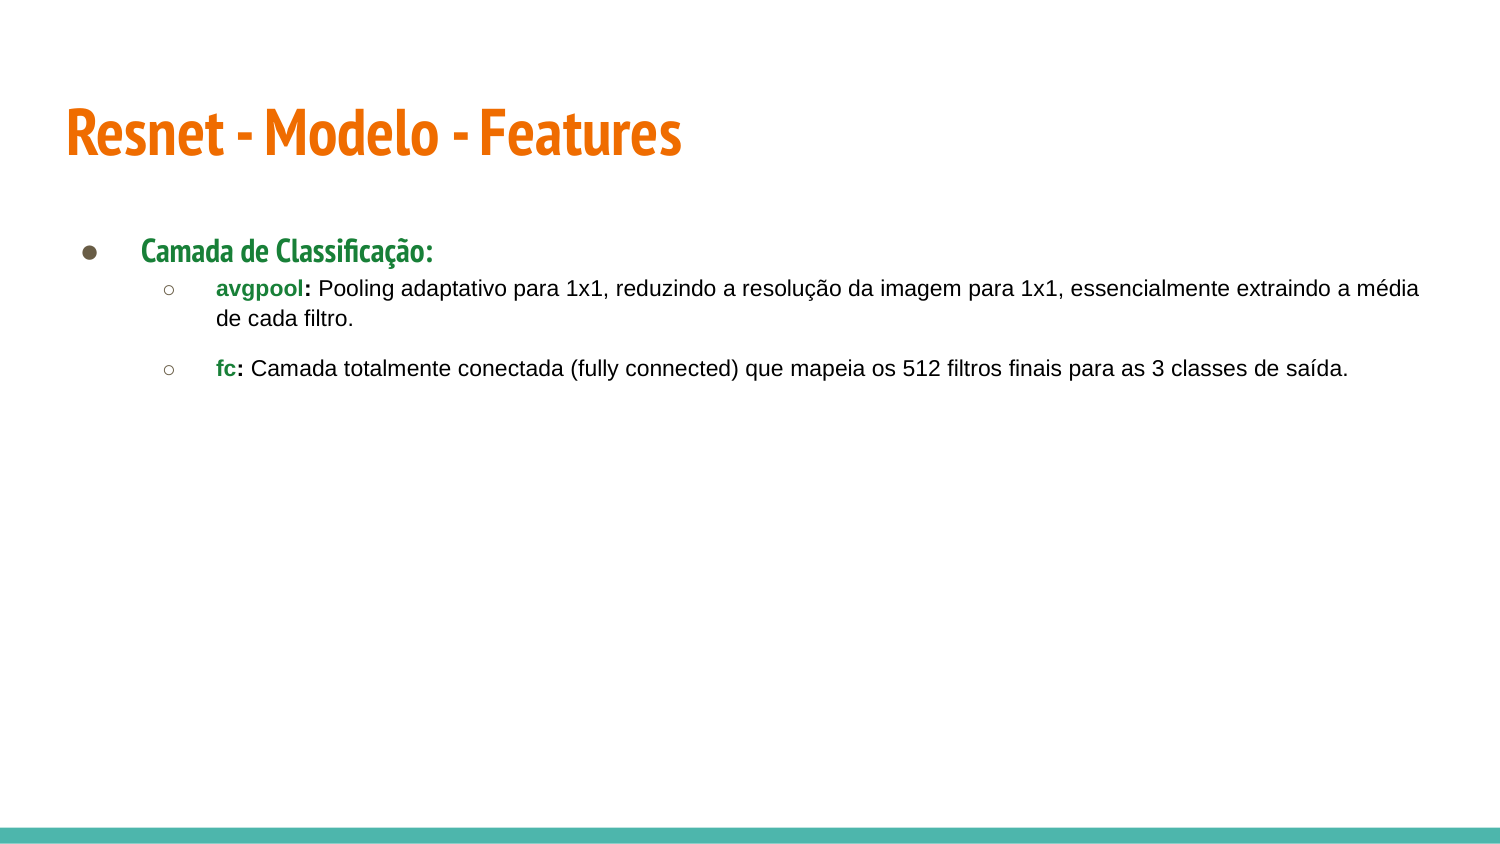

# Resnet - Modelo - Features
Camada de Classificação:
avgpool: Pooling adaptativo para 1x1, reduzindo a resolução da imagem para 1x1, essencialmente extraindo a média de cada filtro.
fc: Camada totalmente conectada (fully connected) que mapeia os 512 filtros finais para as 3 classes de saída.